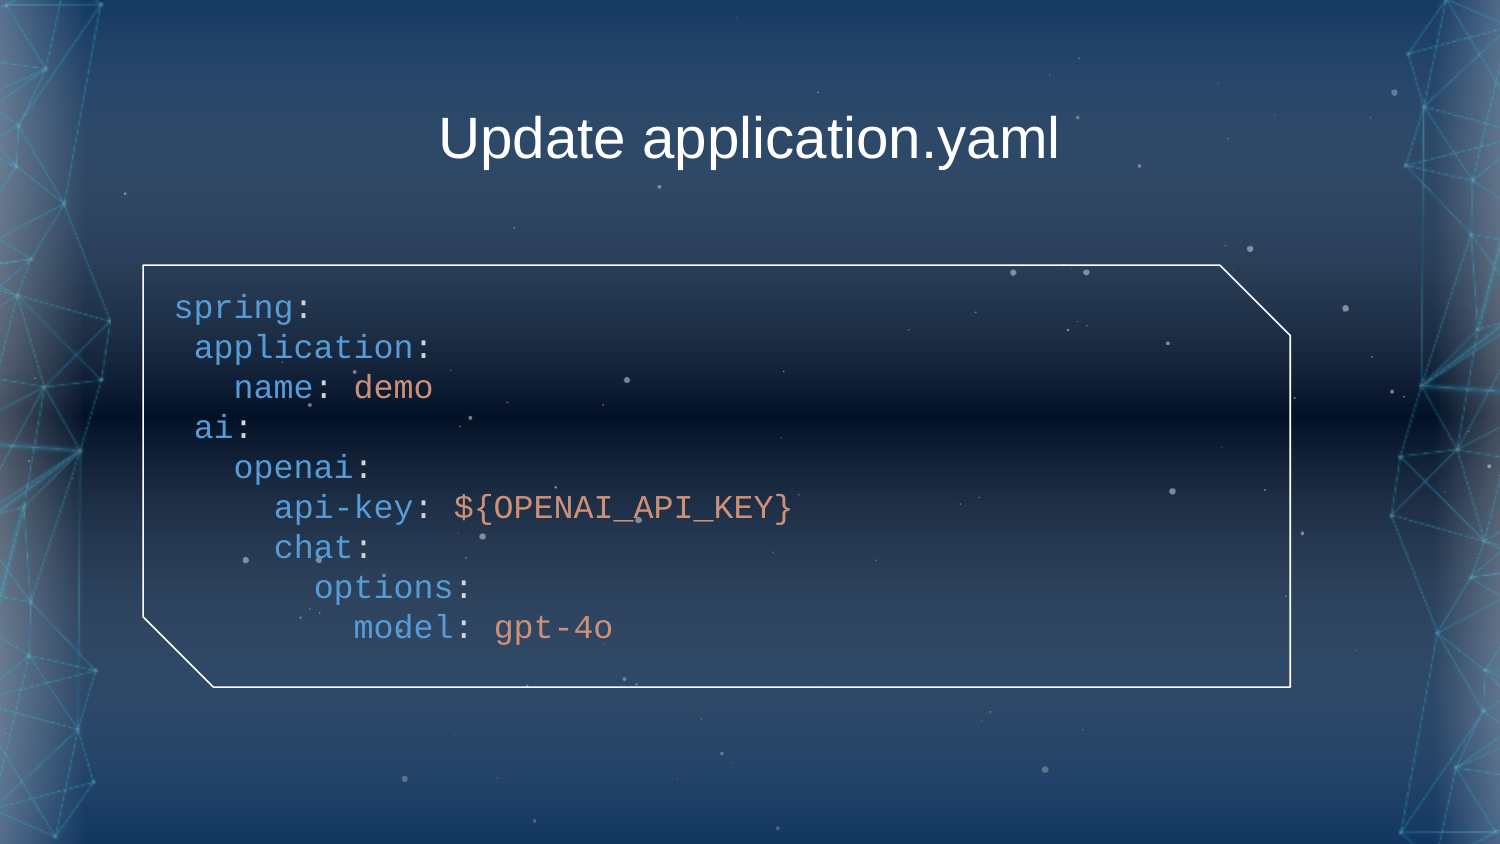

# Update application.yaml

spring:
 application:
   name: demo
 ai:
   openai:
     api-key: ${OPENAI_API_KEY}
     chat:
       options:
         model: gpt-4o